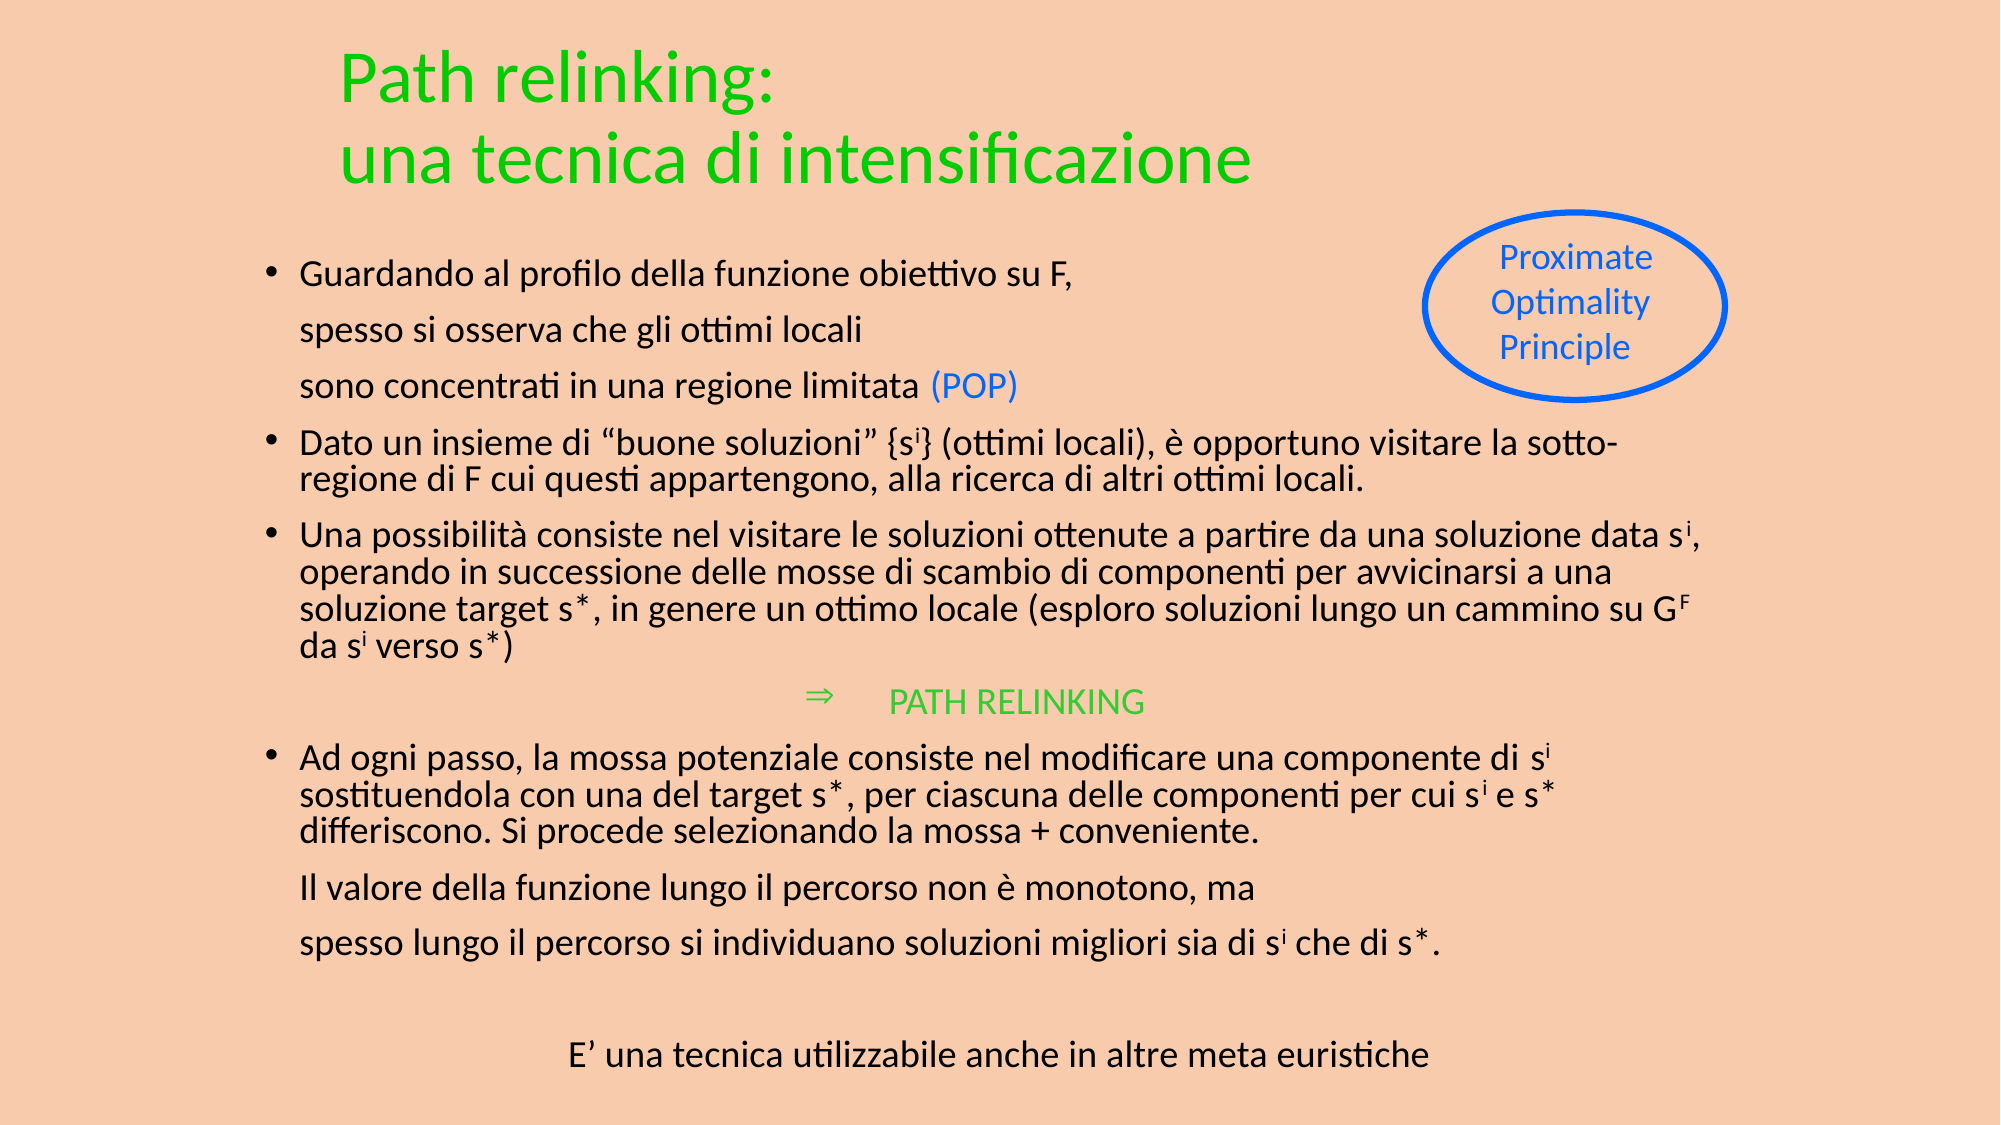

# Path relinking: una tecnica di intensificazione

 Proximate
Optimality
 Principle
Guardando al profilo della funzione obiettivo su F,
	spesso si osserva che gli ottimi locali
	sono concentrati in una regione limitata (POP)
Dato un insieme di “buone soluzioni” {si} (ottimi locali), è opportuno visitare la sotto-regione di F cui questi appartengono, alla ricerca di altri ottimi locali.
Una possibilità consiste nel visitare le soluzioni ottenute a partire da una soluzione data si, operando in successione delle mosse di scambio di componenti per avvicinarsi a una soluzione target s*, in genere un ottimo locale (esploro soluzioni lungo un cammino su GF da si verso s*)
PATH RELINKING
Ad ogni passo, la mossa potenziale consiste nel modificare una componente di si sostituendola con una del target s*, per ciascuna delle componenti per cui si e s* differiscono. Si procede selezionando la mossa + conveniente.
	Il valore della funzione lungo il percorso non è monotono, ma
	spesso lungo il percorso si individuano soluzioni migliori sia di si che di s*.

E’ una tecnica utilizzabile anche in altre meta euristiche